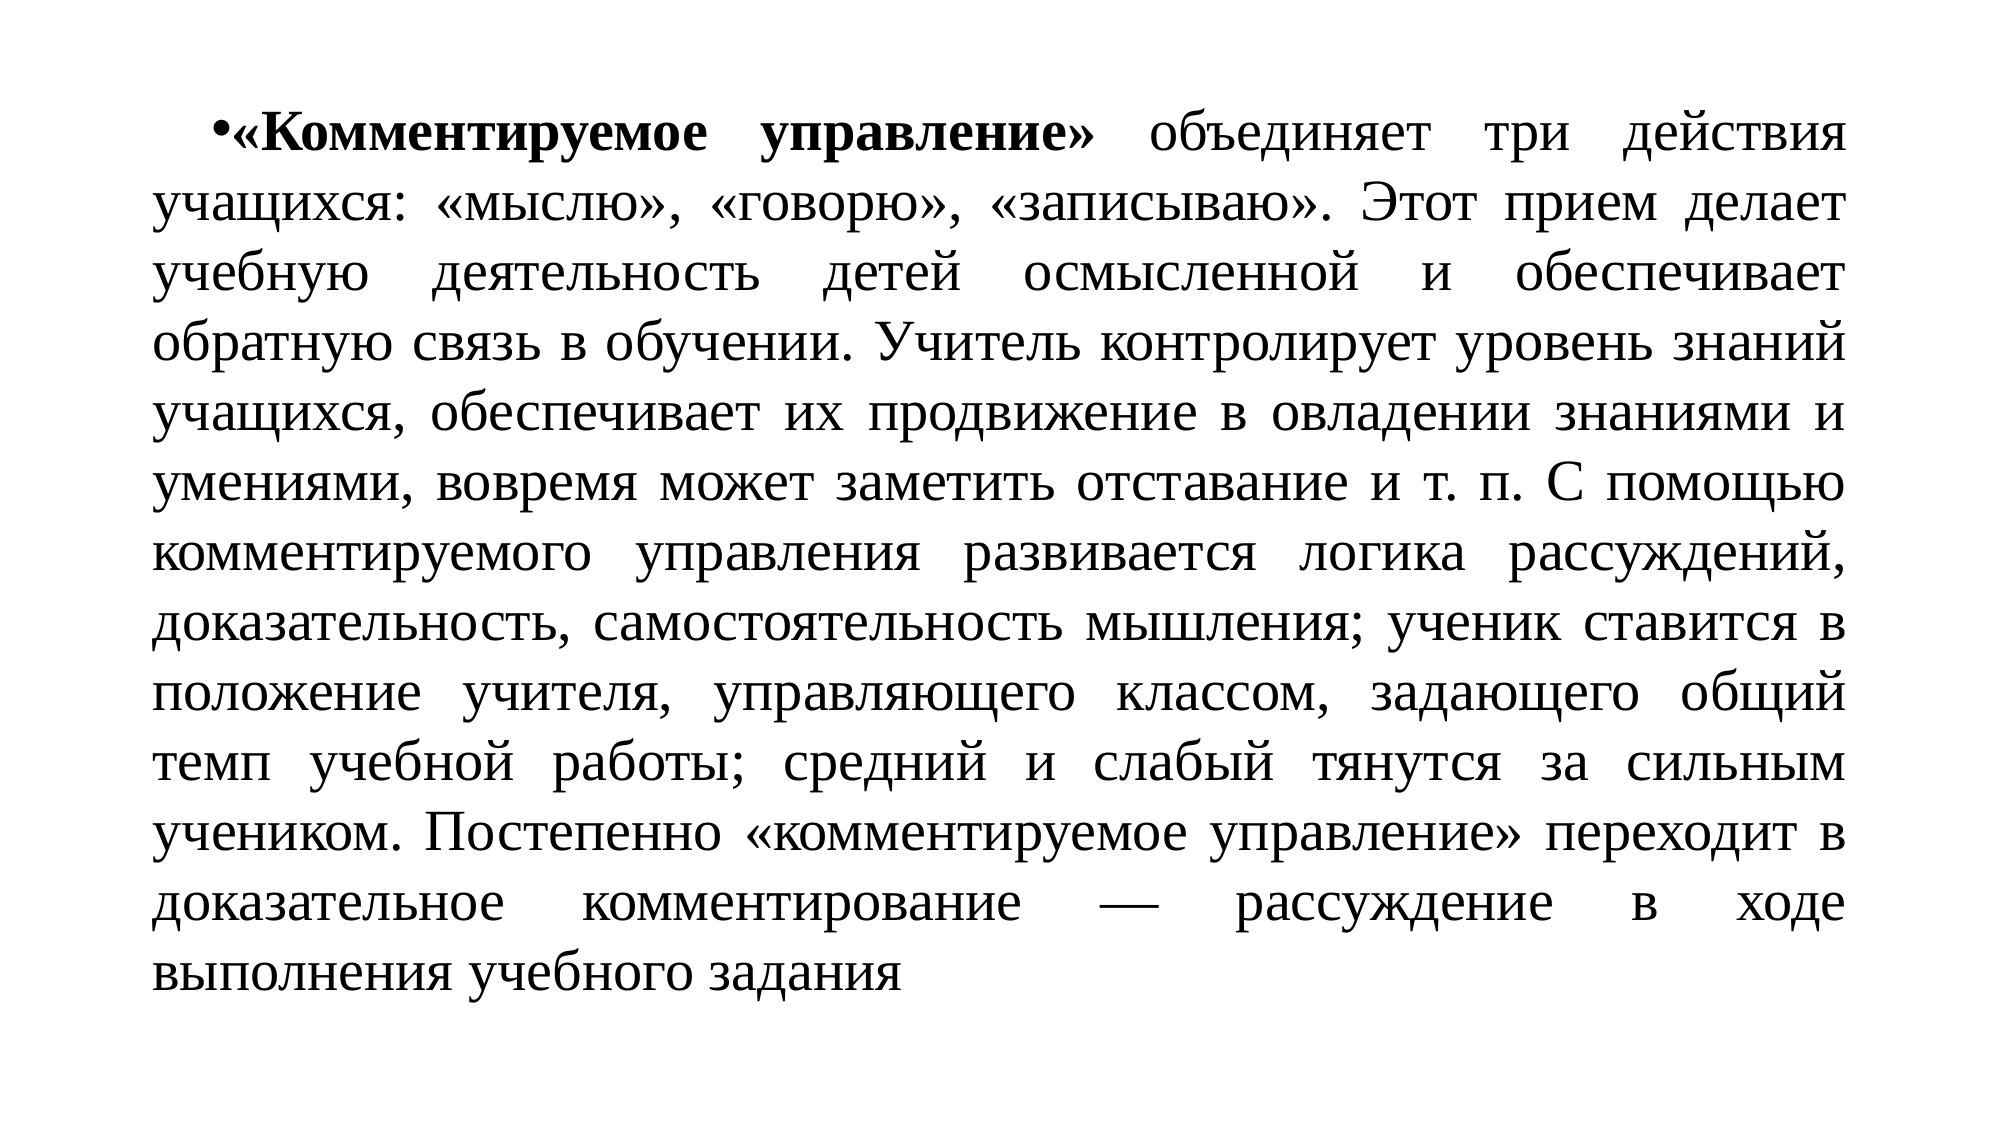

«Комментируемое управление» объединяет три действия учащихся: «мыслю», «говорю», «записываю». Этот прием делает учебную деятельность детей осмысленной и обеспечивает обратную связь в обучении. Учитель контролирует уровень знаний учащихся, обеспечивает их продвижение в овладении знаниями и умениями, вовремя может заметить отставание и т. п. С помощью комментируемого управления развивается логика рассуждений, доказательность, самостоятельность мышления; ученик ставится в положение учителя, управляющего классом, задающего общий темп учебной работы; средний и слабый тянутся за сильным учеником. Постепенно «комментируемое управление» переходит в доказательное комментирование — рассуждение в ходе выполнения учебного задания